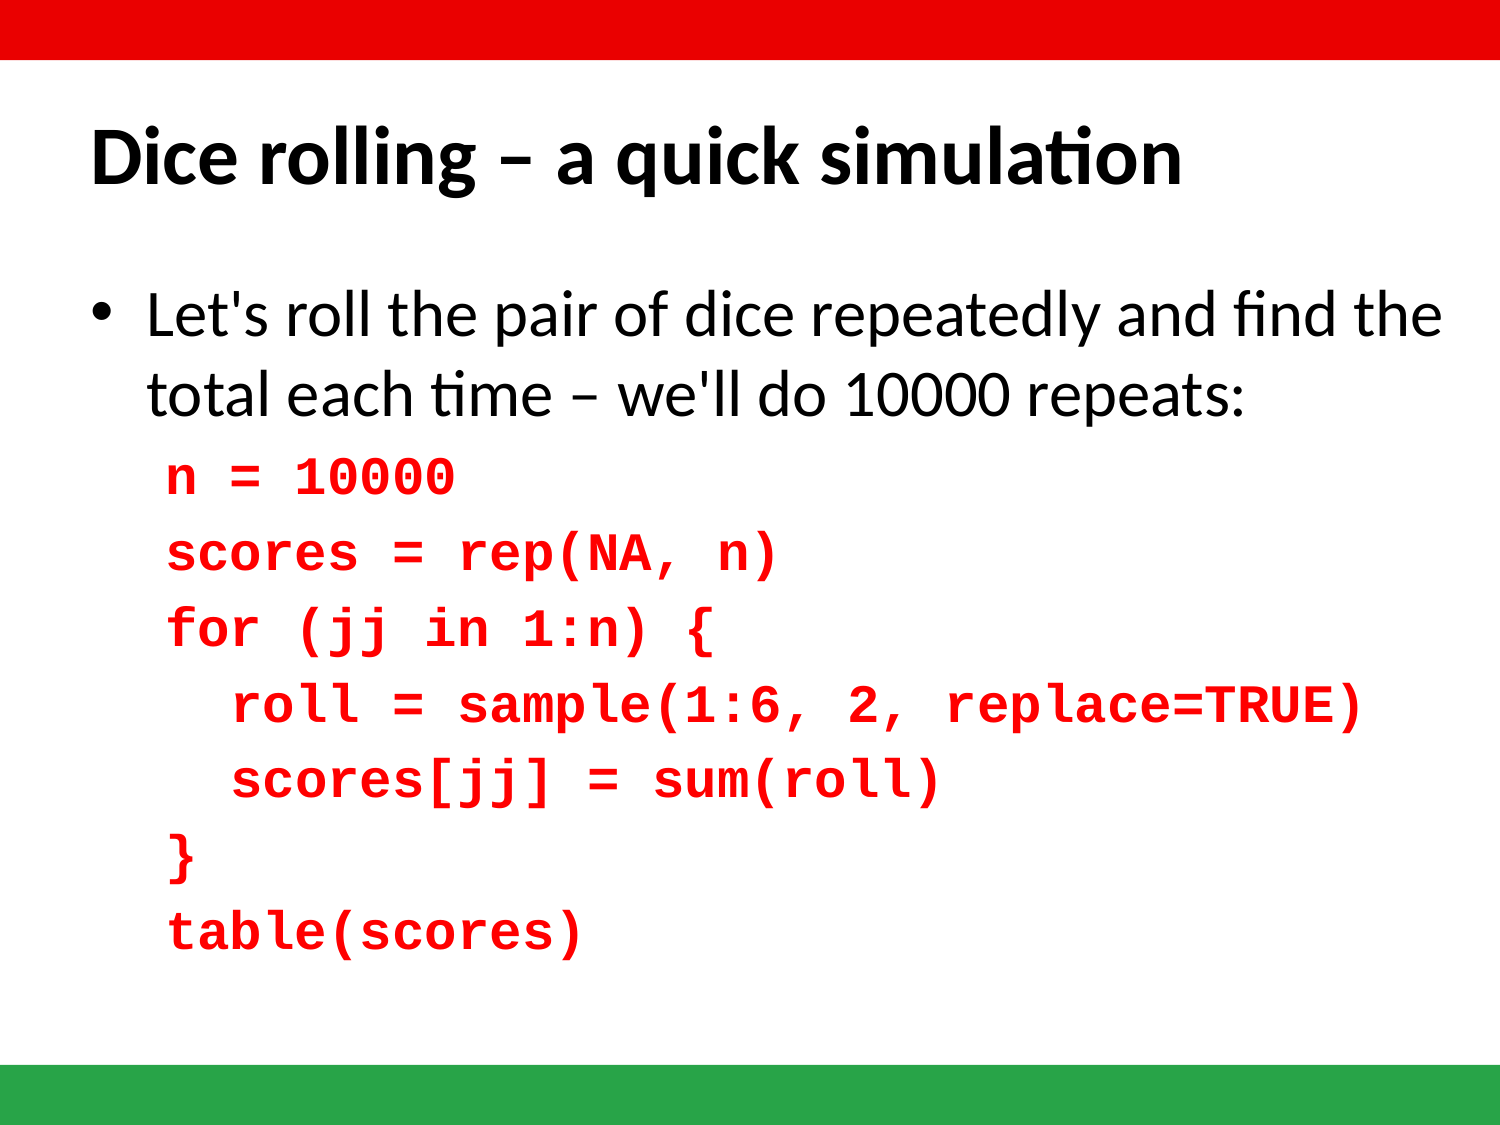

# Dice rolling – a quick simulation
Let's roll the pair of dice repeatedly and find the total each time – we'll do 10000 repeats:
n = 10000
scores = rep(NA, n)
for (jj in 1:n) {
  roll = sample(1:6, 2, replace=TRUE)
  scores[jj] = sum(roll)
}
table(scores)